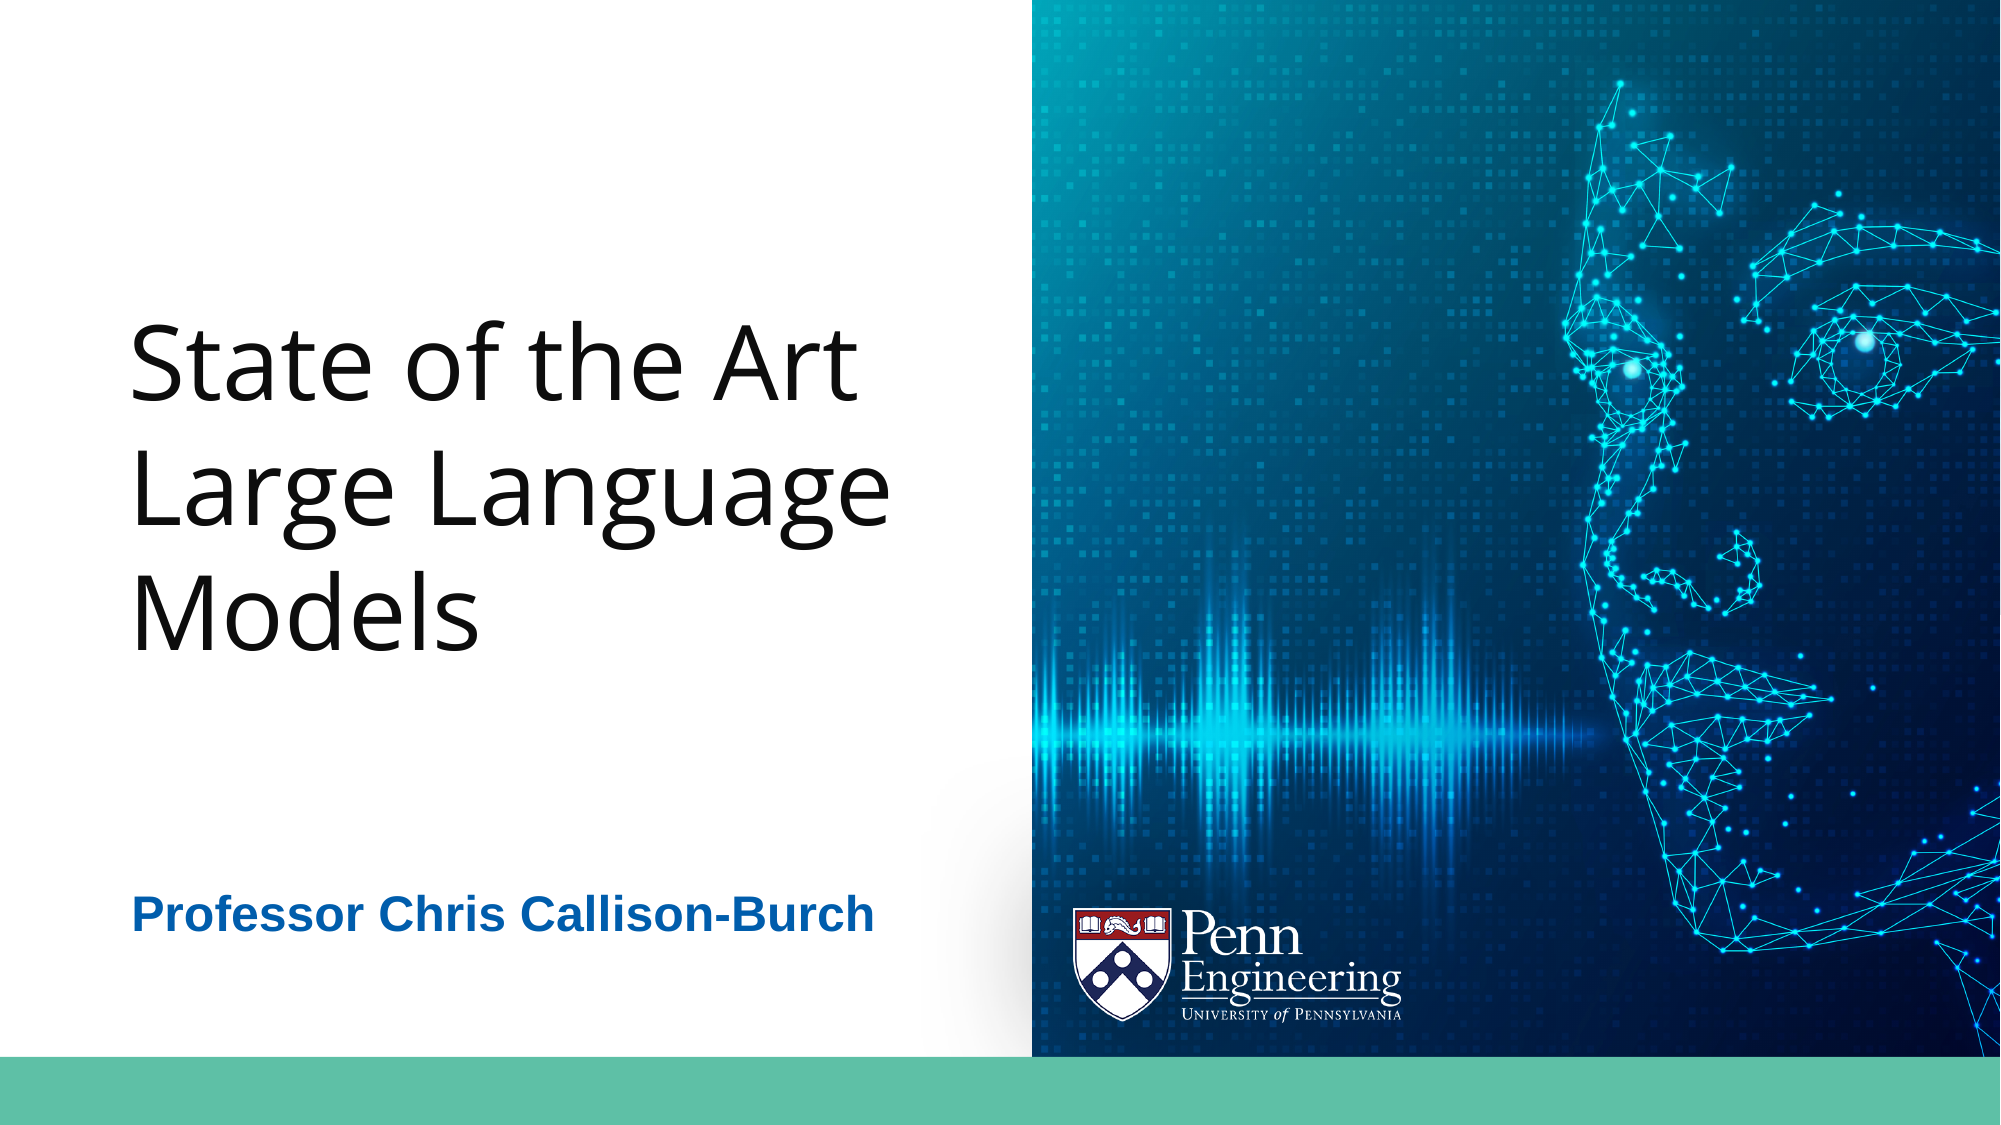

State of the Art
Large Language Models